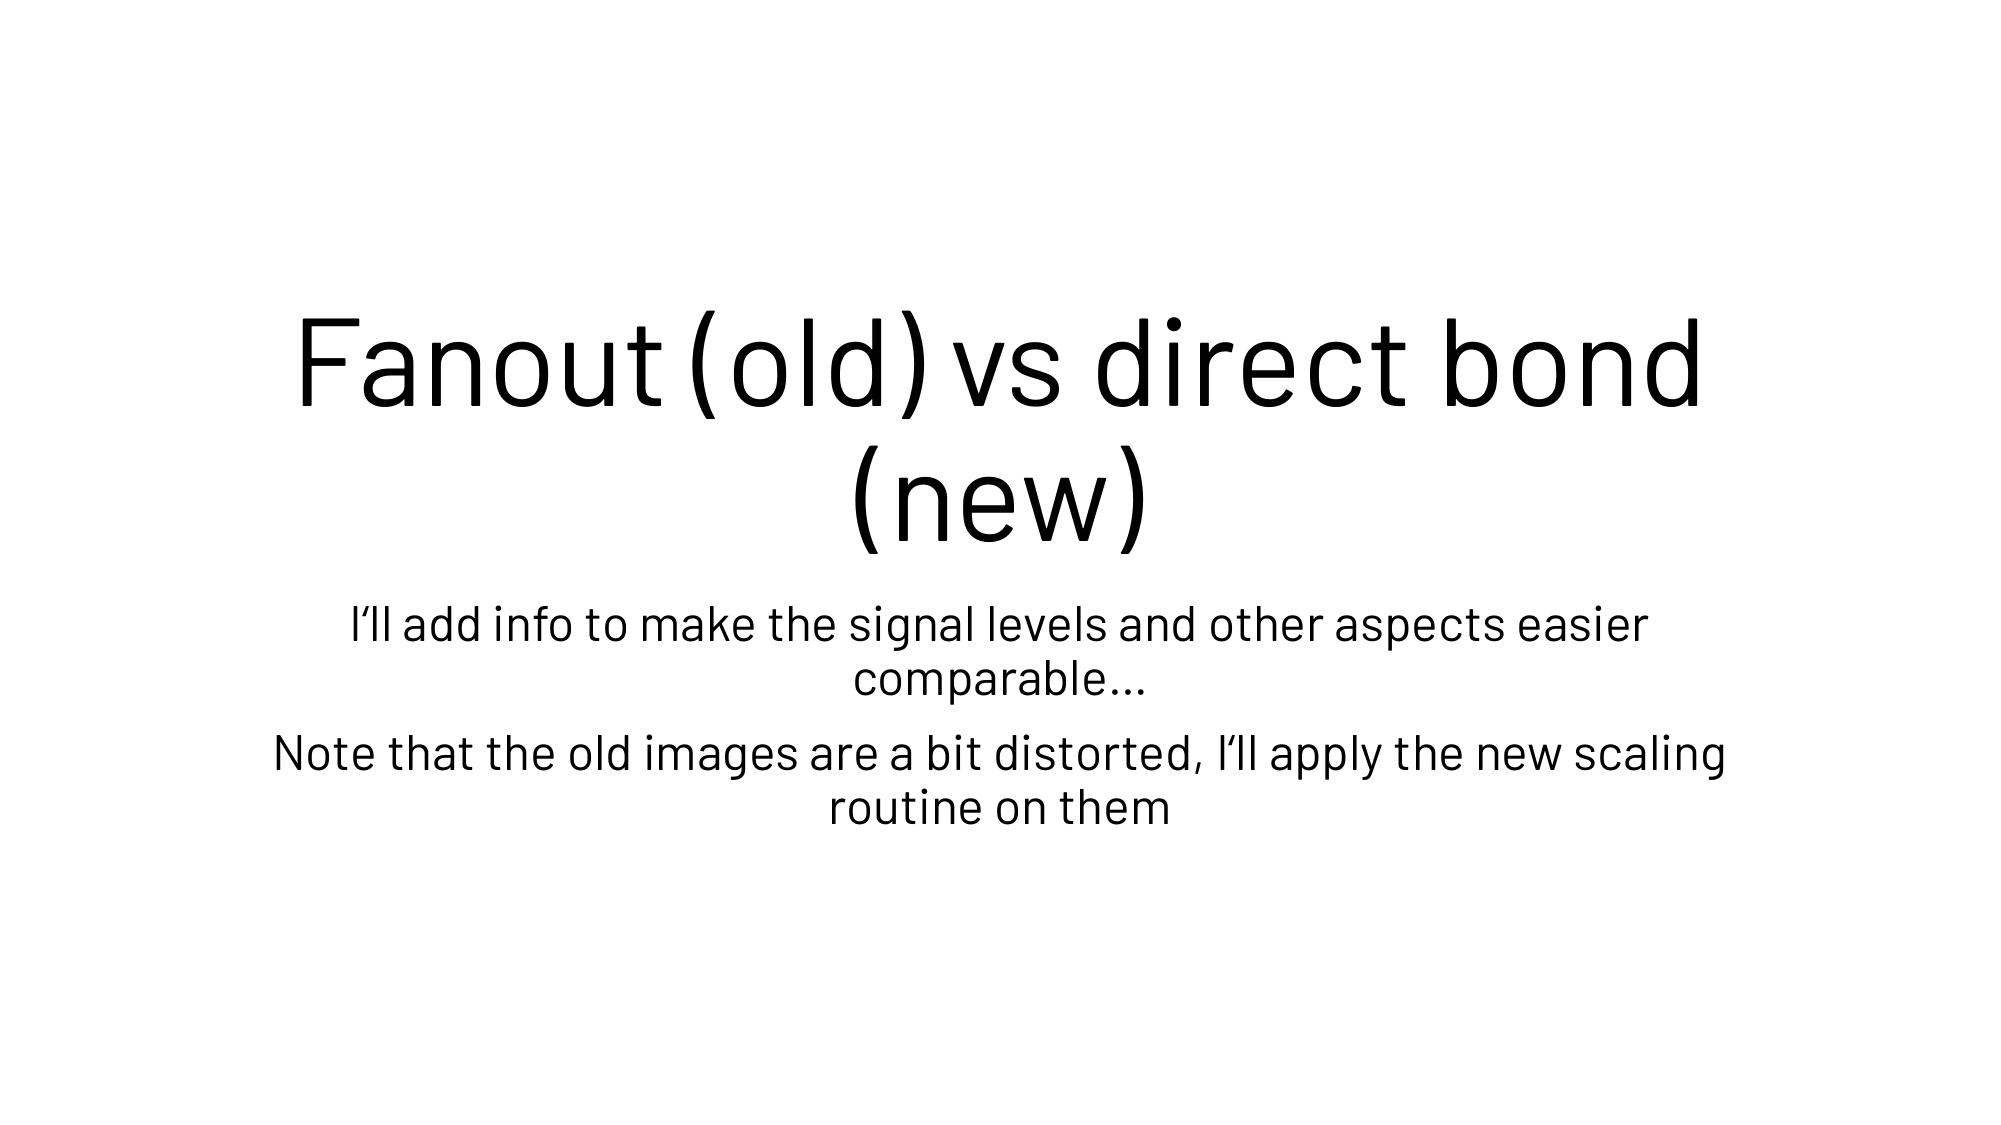

# Fanout (old) vs direct bond (new)
I‘ll add info to make the signal levels and other aspects easier comparable…
Note that the old images are a bit distorted, I‘ll apply the new scaling routine on them